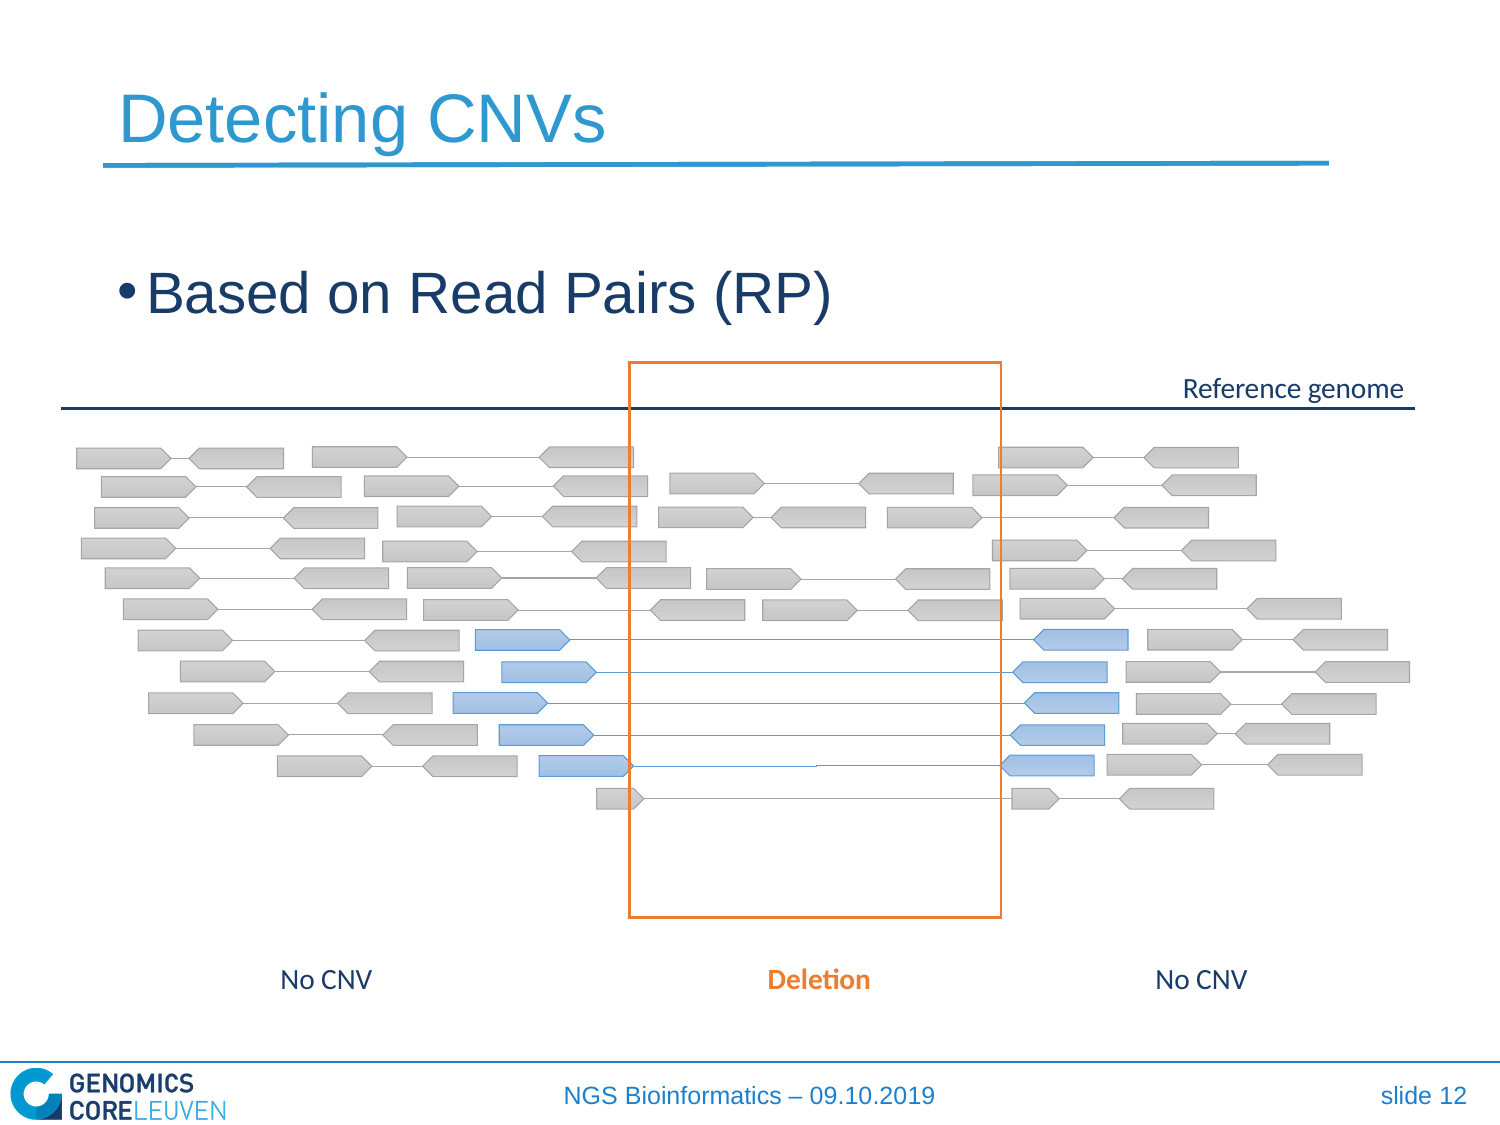

# Detecting CNVs
Based on Read Pairs (RP)
Reference genome

No CNV
No CNV
Deletion